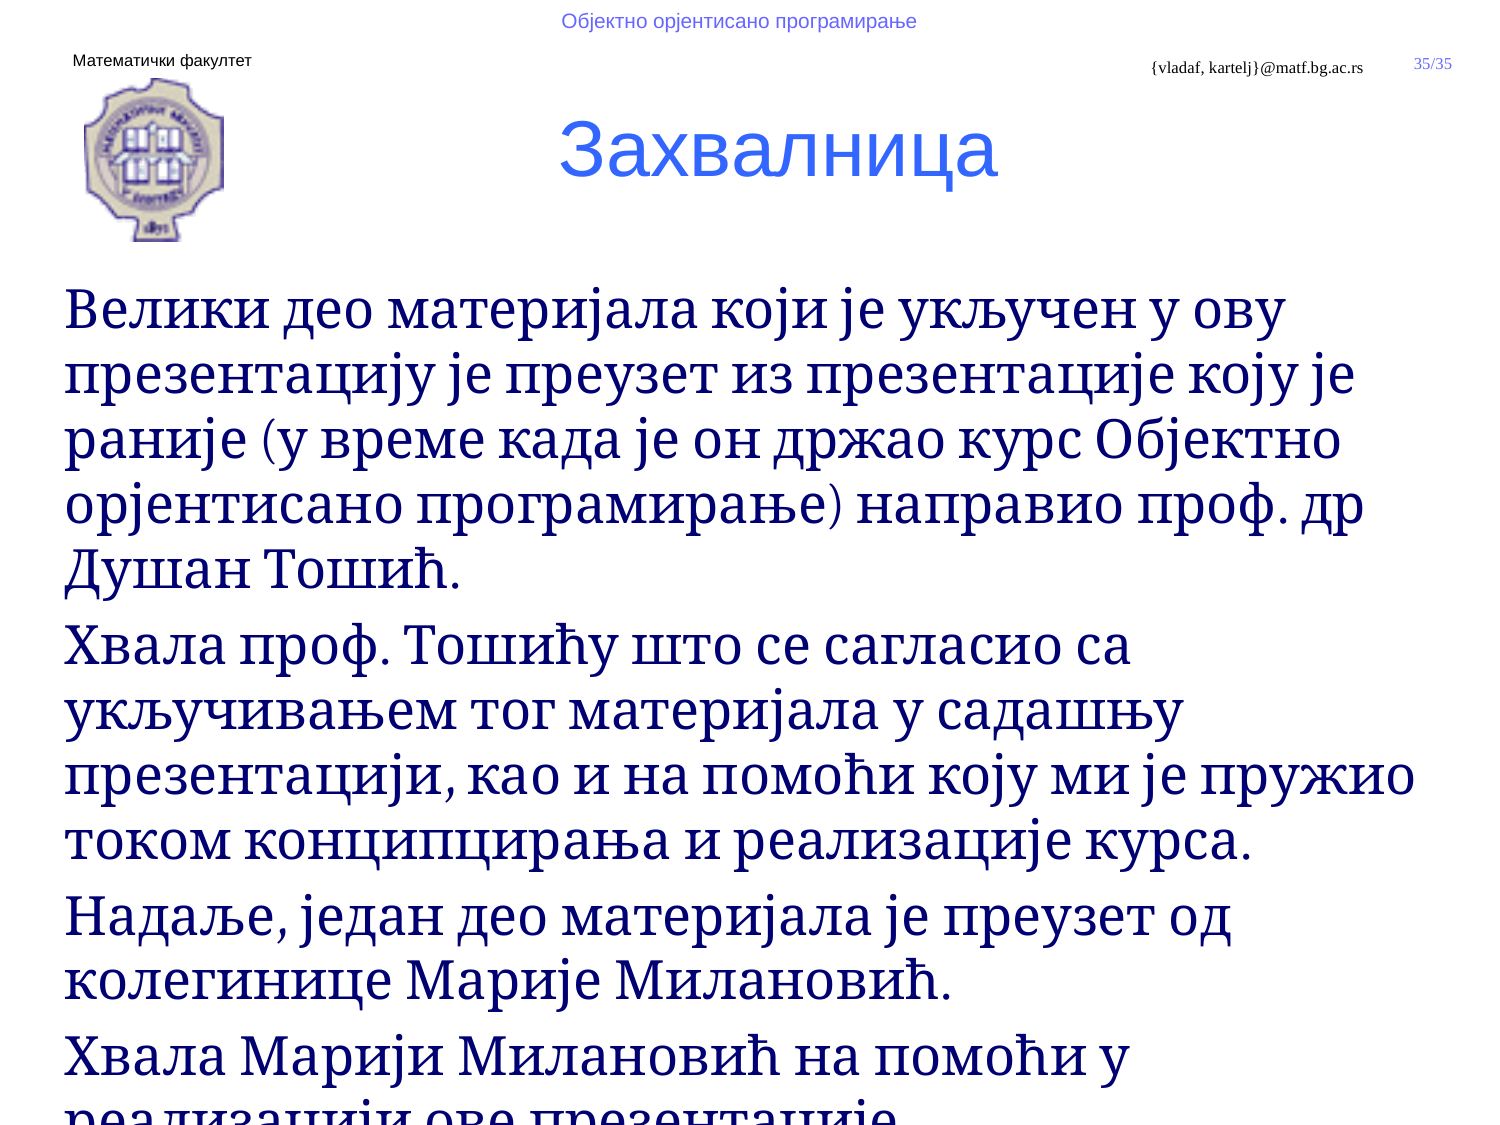

Захвалница
Велики део материјала који је укључен у ову презентацију је преузет из презентације коју је раније (у време када је он држао курс Објектно орјентисано програмирање) направио проф. др Душан Тошић.
Хвала проф. Тошићу што се сагласио са укључивањем тог материјала у садашњу презентацији, као и на помоћи коју ми је пружио током конципцирања и реализације курса.
Надаље, један део материјала је преузет од колегинице Марије Милановић.
Хвала Марији Милановић на помоћи у реализацији ове презентације.